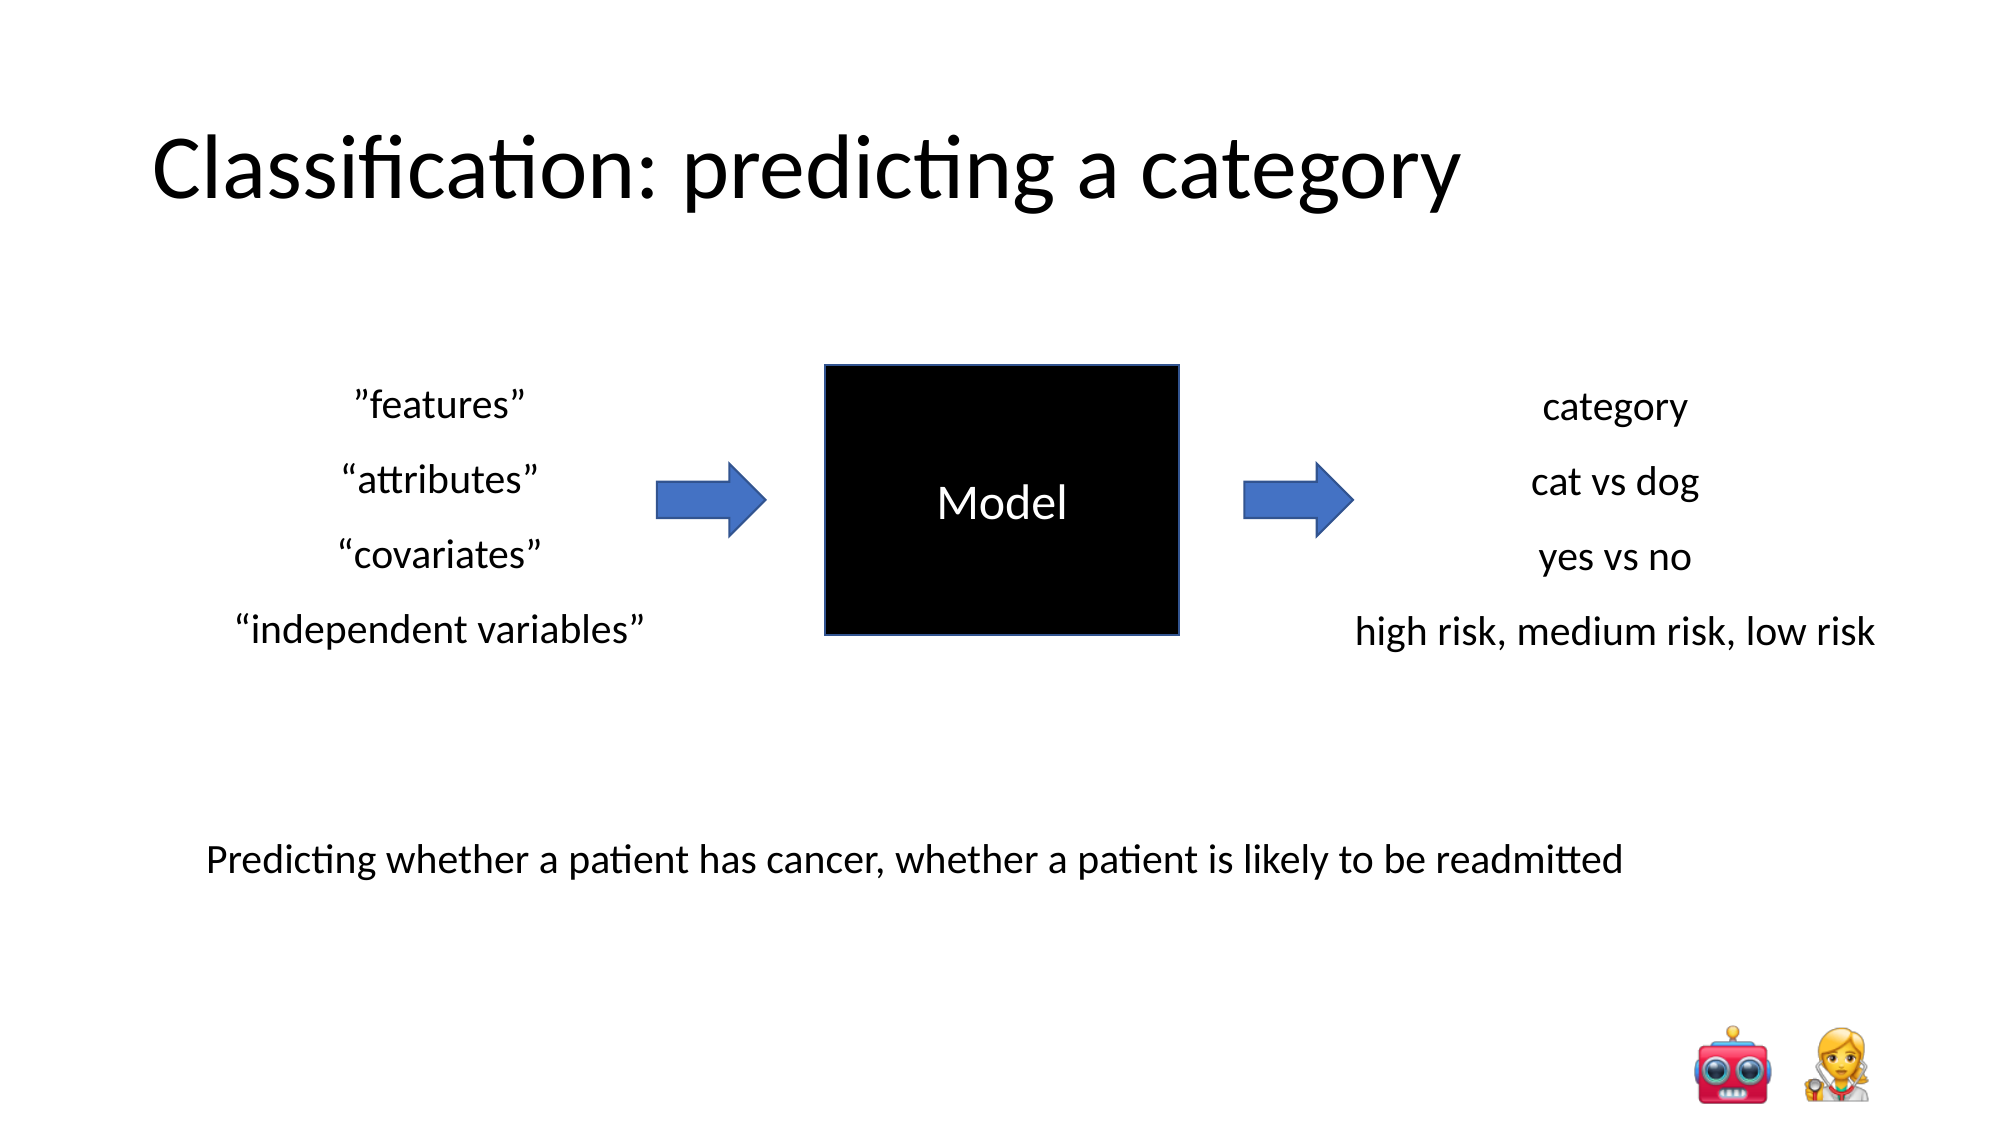

# Classification: predicting a category
”features”
“attributes”
“covariates”
“independent variables”
category
cat vs dog
yes vs no
high risk, medium risk, low risk

Model

Predicting whether a patient has cancer, whether a patient is likely to be readmitted